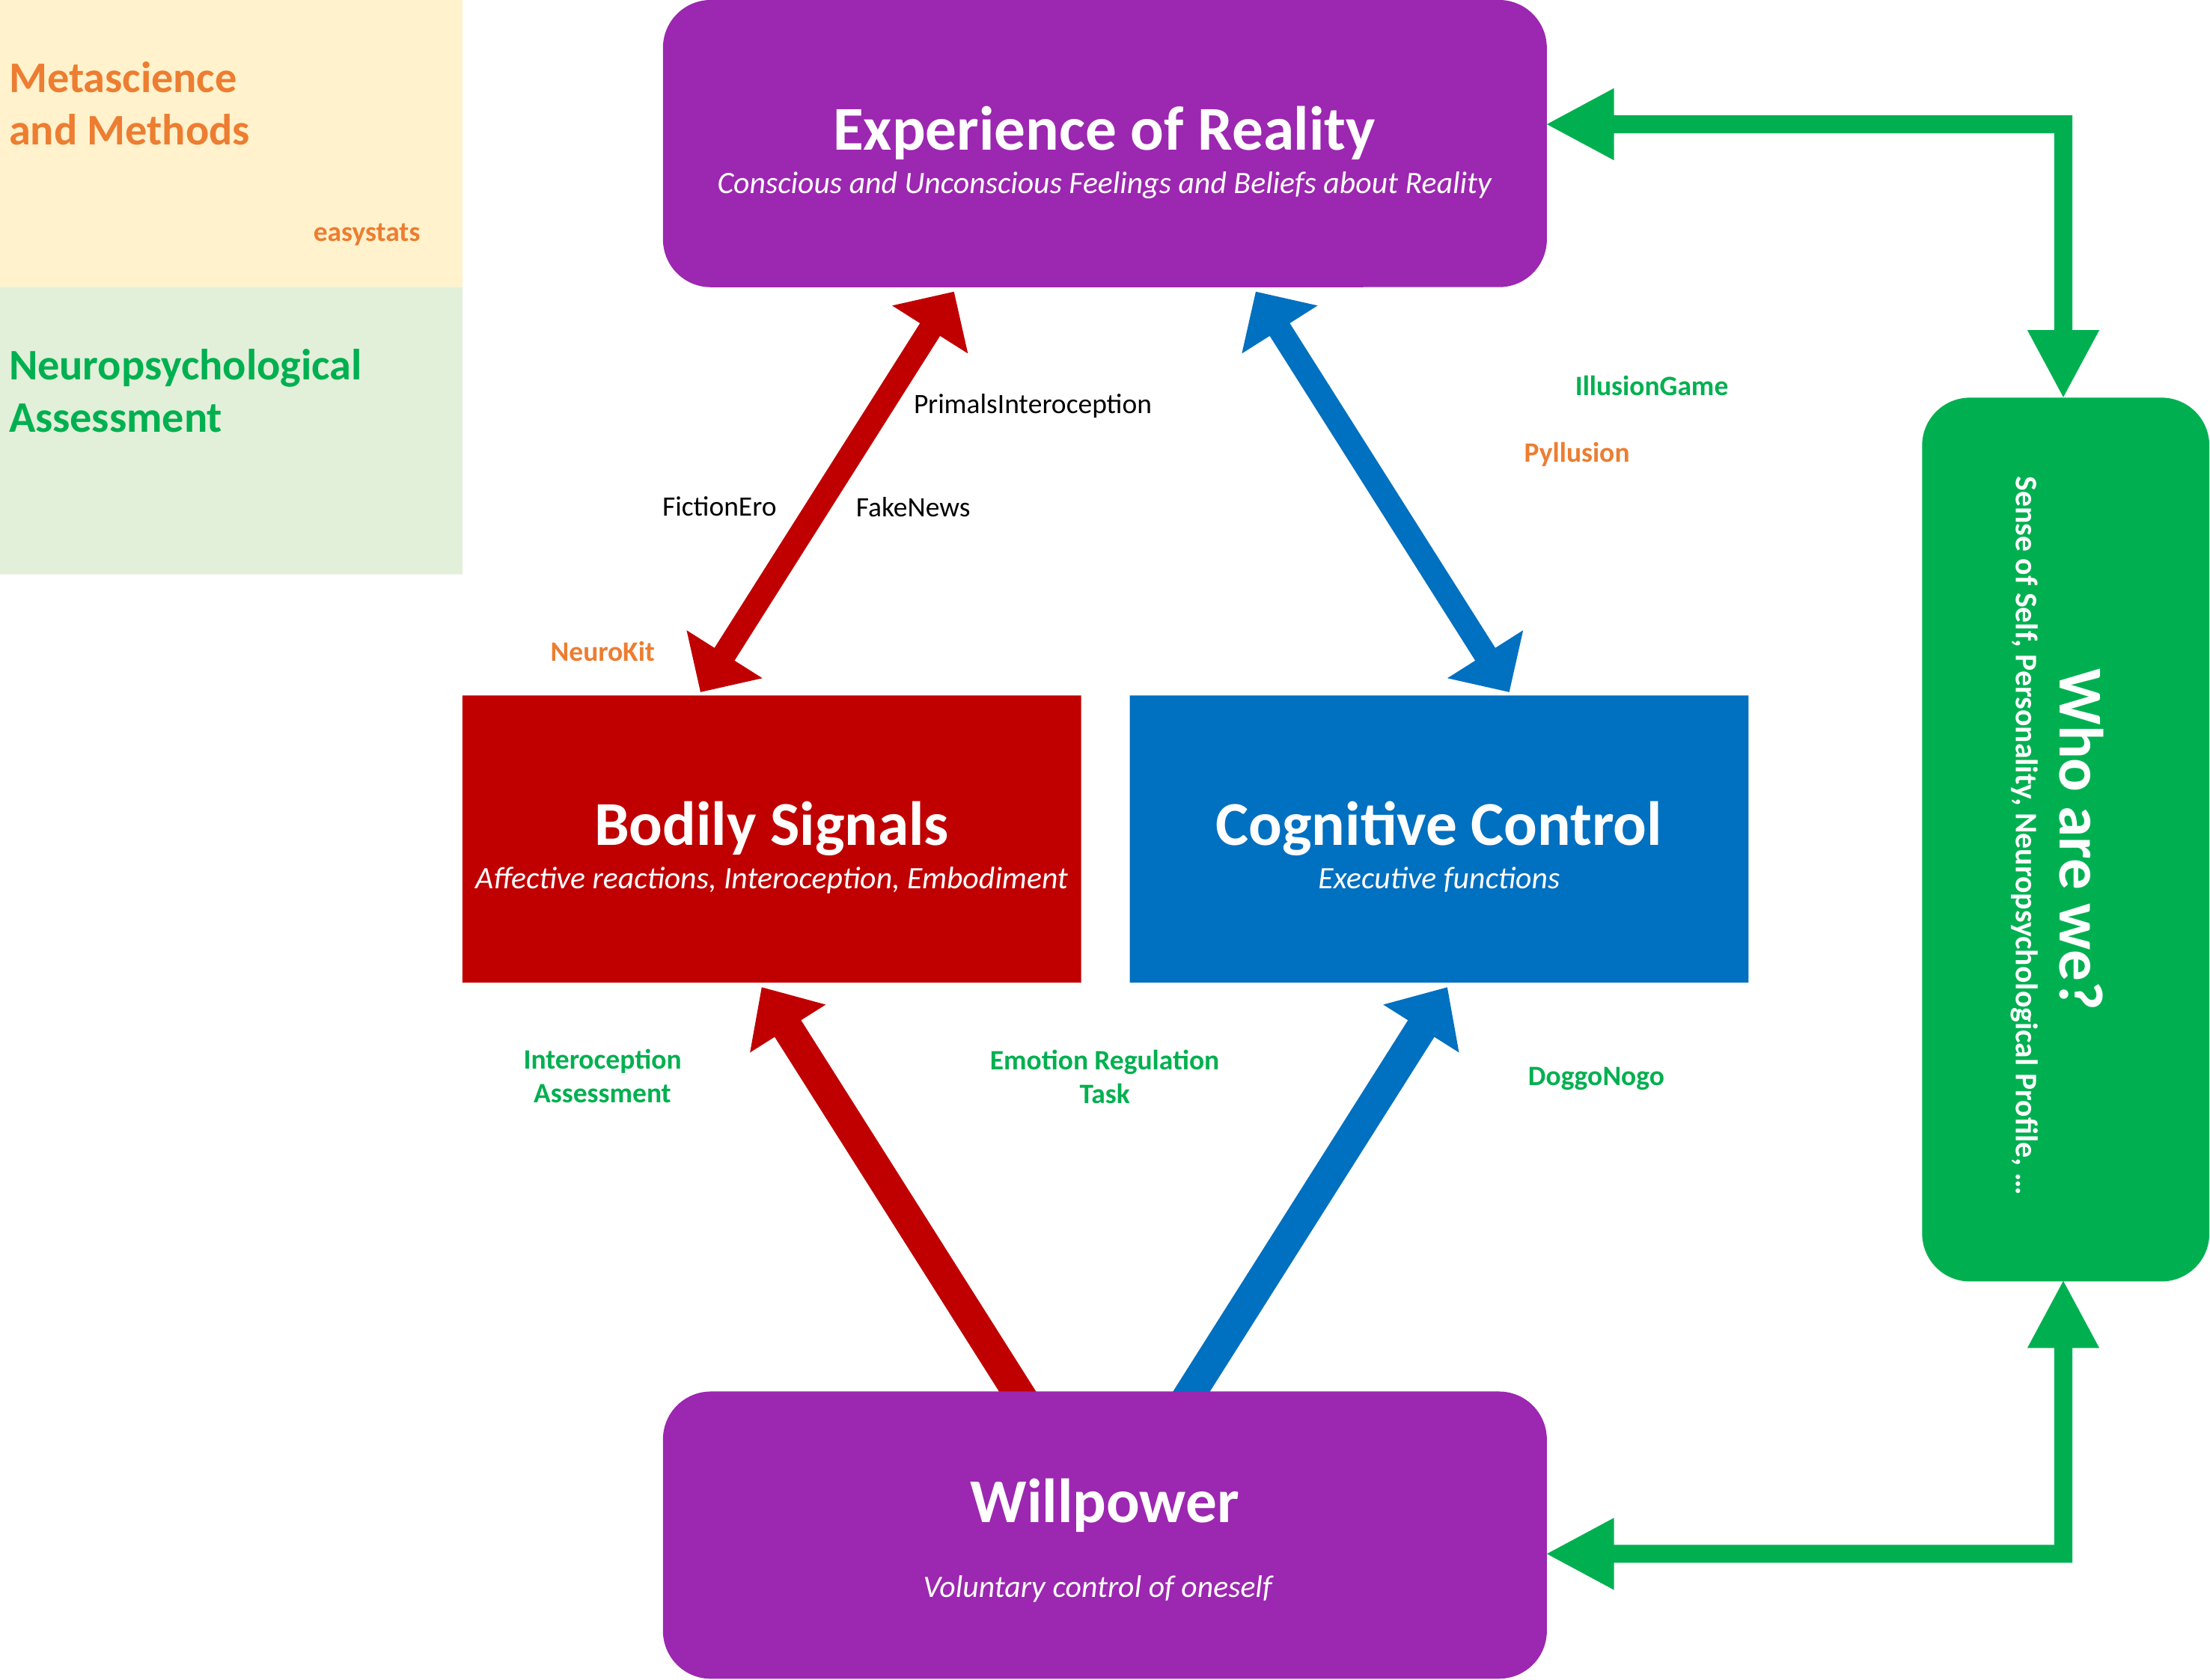

Experience of Reality
Conscious and Unconscious Feelings and Beliefs about Reality
Metascience
and Methods

easystats

Neuropsychological Assessment

IllusionGame
PrimalsInteroception
Pyllusion
FictionEro
FakeNews
NeuroKit
Bodily Signals
Affective reactions, Interoception, Embodiment
Cognitive Control
Executive functions
Who are we?
Sense of Self, Personality, Neuropsychological Profile, …

Interoception Assessment
DoggoNogo
Emotion Regulation Task

Willpower
Voluntary control of oneself